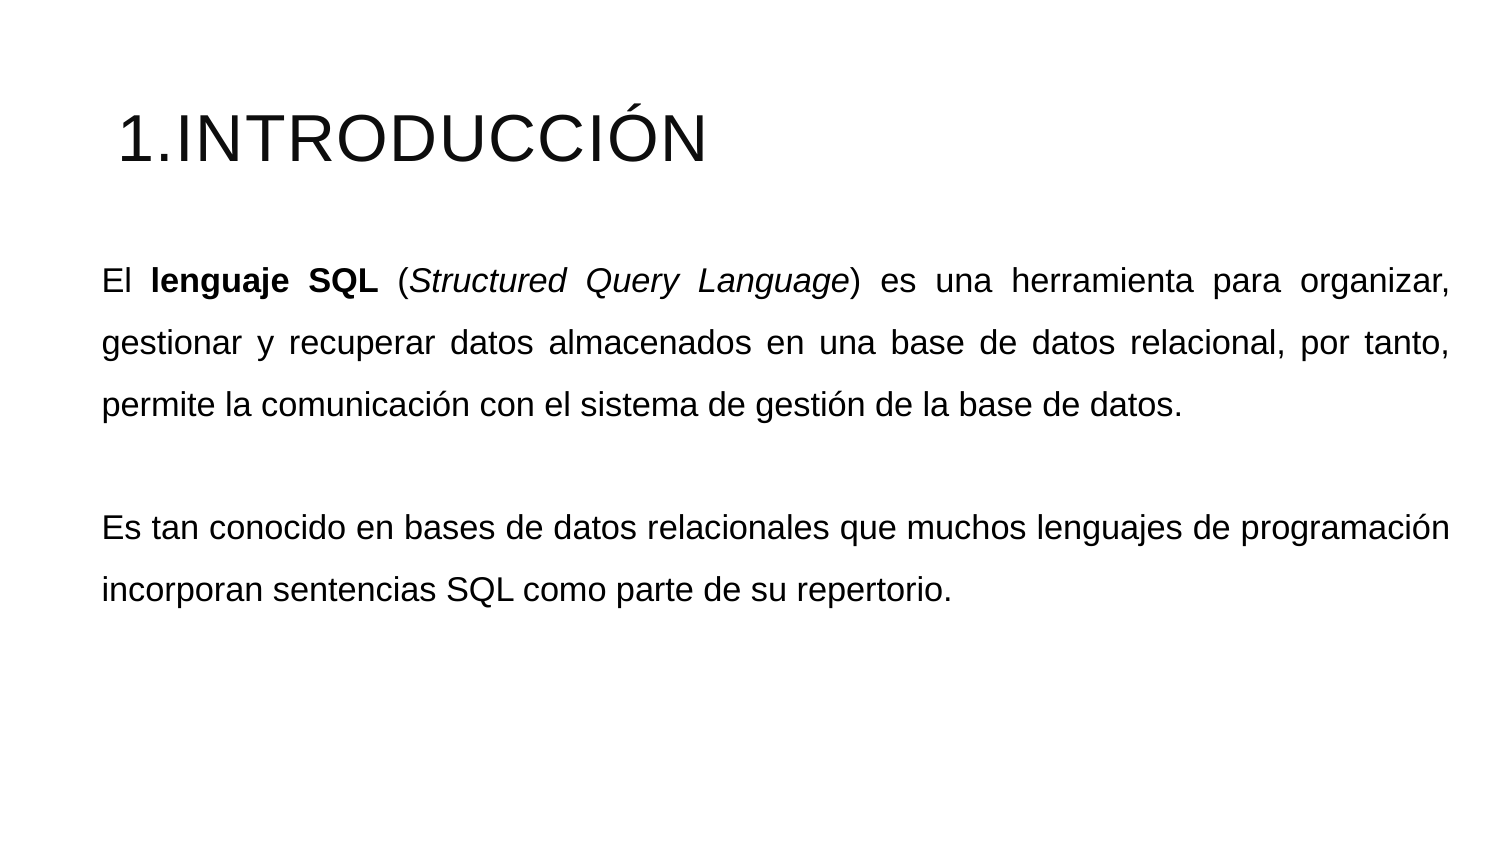

# 1.Introducción
El lenguaje SQL (Structured Query Language) es una herramienta para organizar, gestionar y recuperar datos almacenados en una base de datos relacional, por tanto, permite la comunicación con el sistema de gestión de la base de datos.

Es tan conocido en bases de datos relacionales que muchos lenguajes de programación incorporan sentencias SQL como parte de su repertorio.